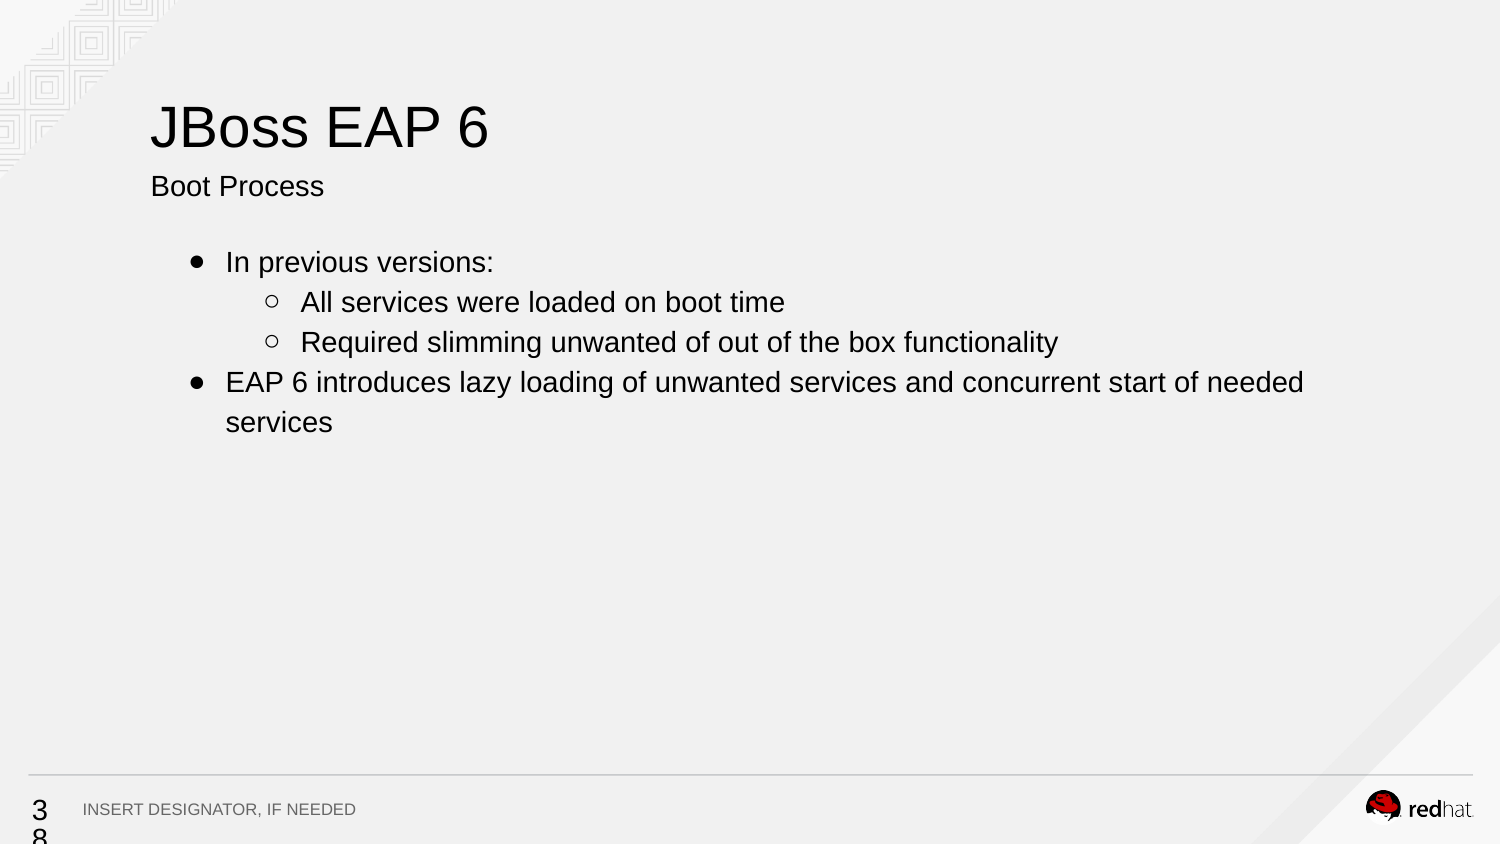

# JBoss EAP 6
Boot Process
In previous versions:
All services were loaded on boot time
Required slimming unwanted of out of the box functionality
EAP 6 introduces lazy loading of unwanted services and concurrent start of needed services
38